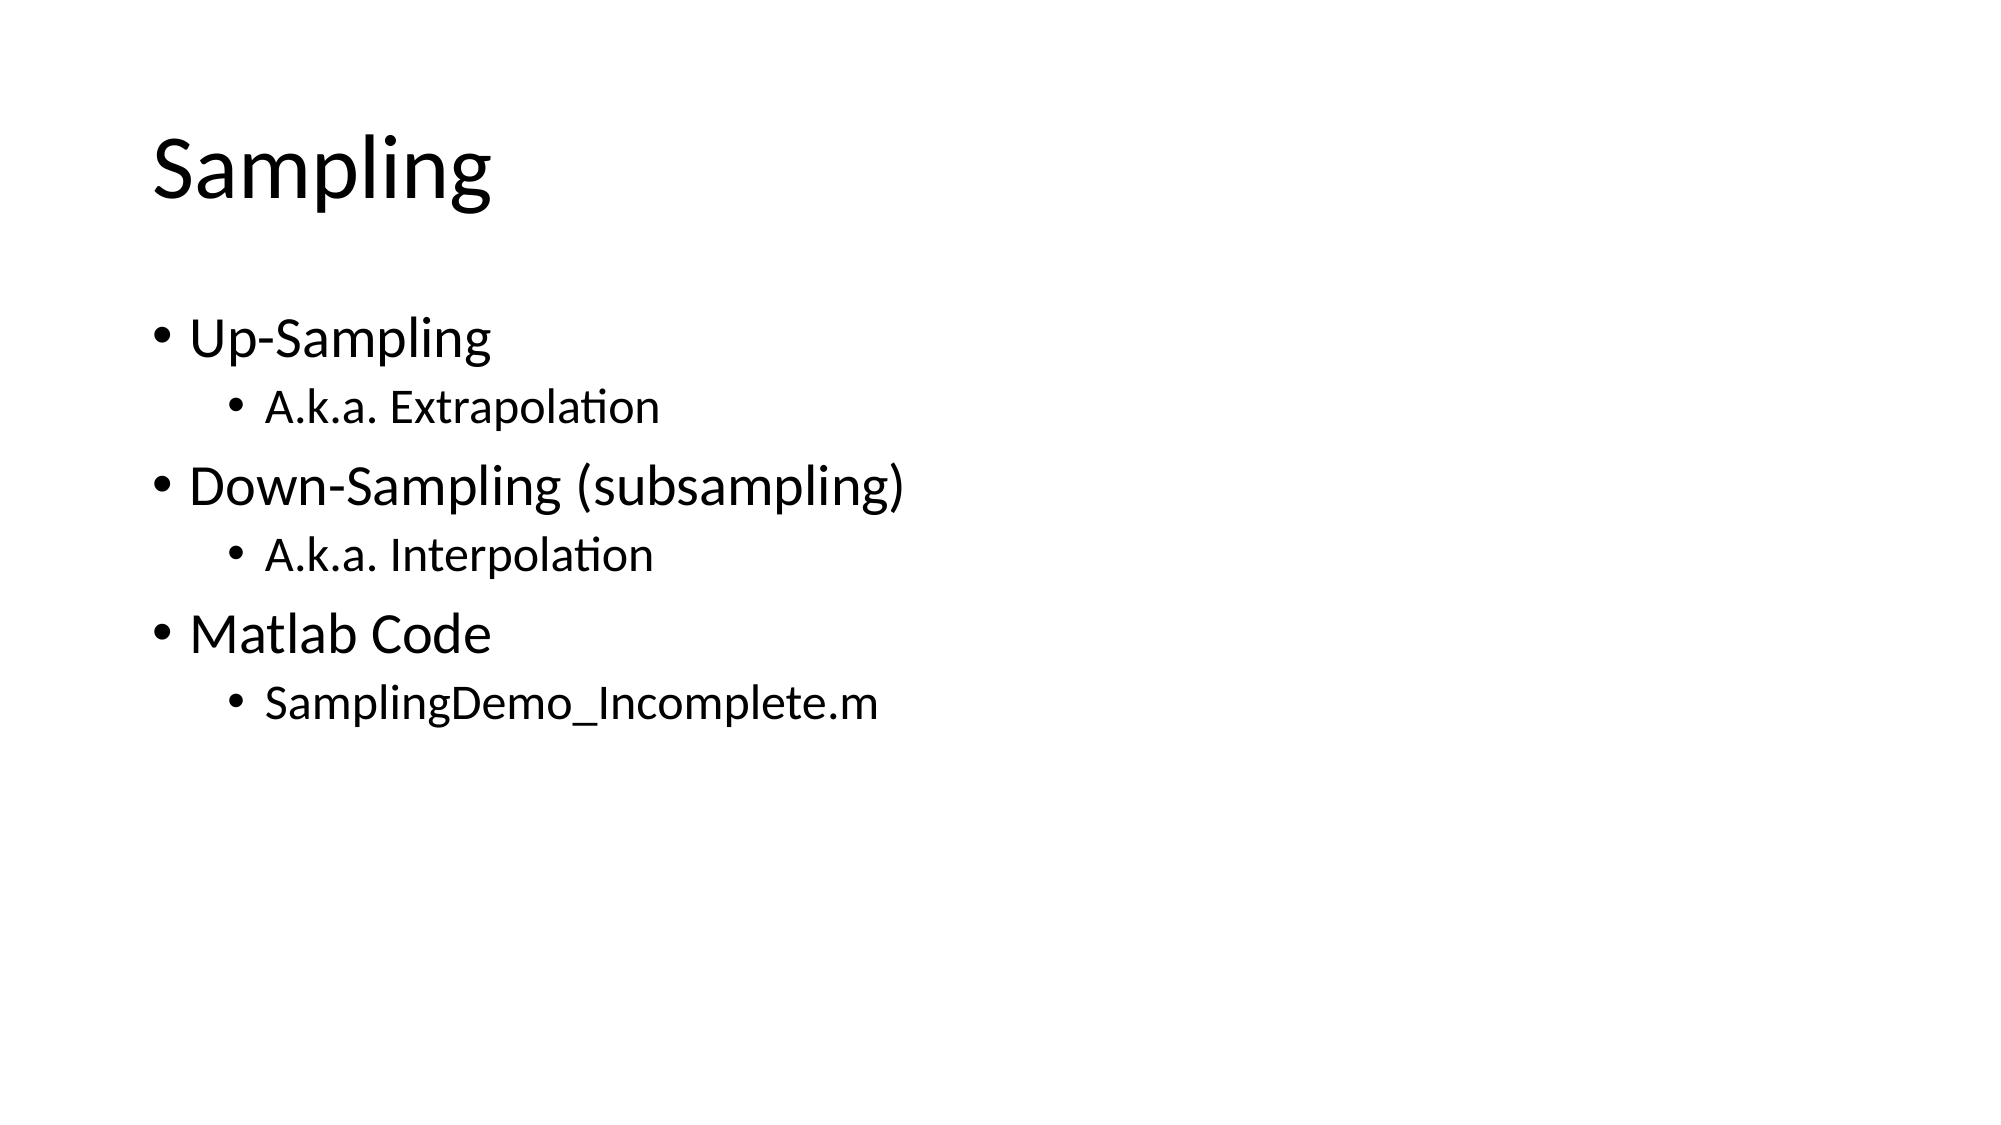

# Sampling
Up-Sampling
A.k.a. Extrapolation
Down-Sampling (subsampling)
A.k.a. Interpolation
Matlab Code
SamplingDemo_Incomplete.m